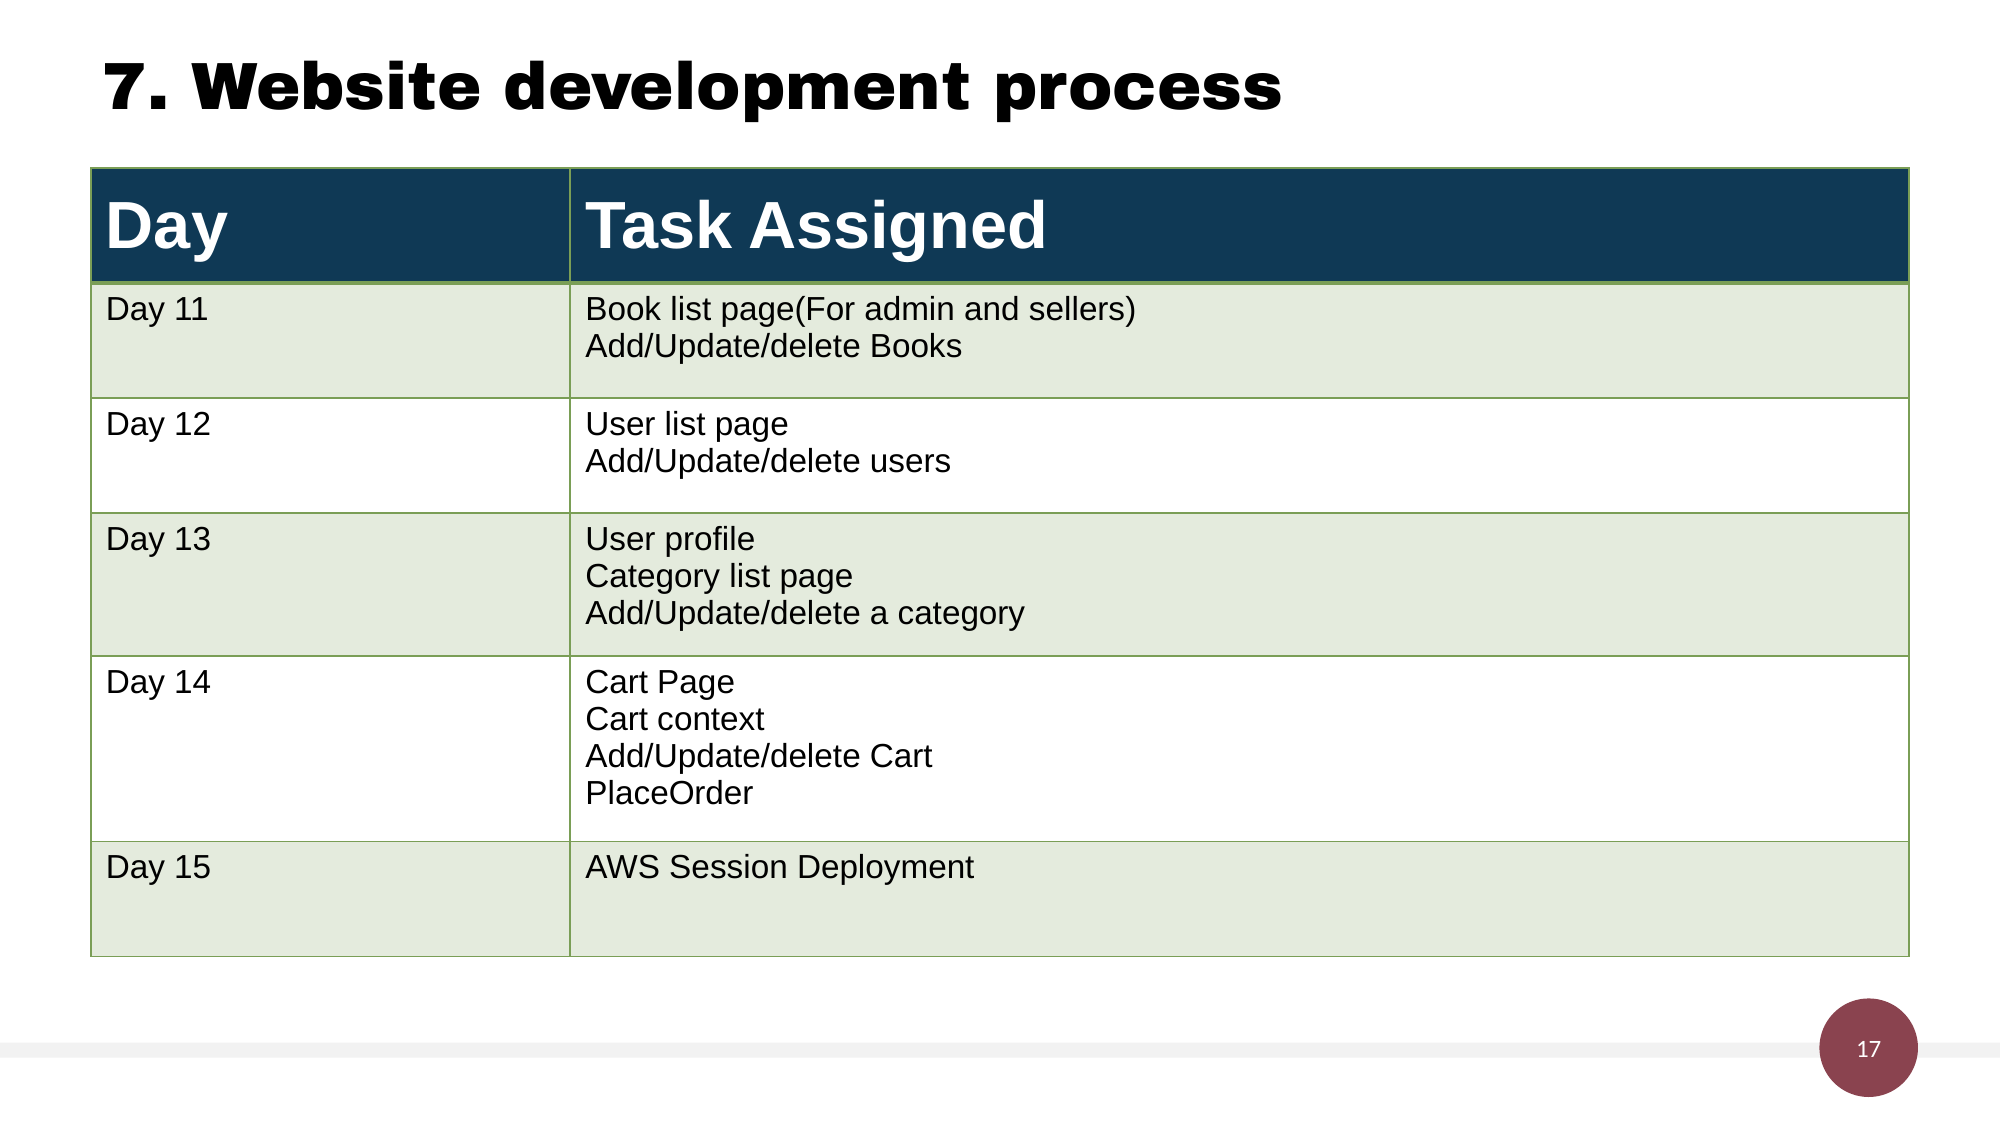

7. Website development process
| Day | Task Assigned |
| --- | --- |
| Day 11 | Book list page(For admin and sellers) Add/Update/delete Books |
| Day 12 | User list page Add/Update/delete users |
| Day 13 | User profile Category list page Add/Update/delete a category |
| Day 14 | Cart Page Cart context Add/Update/delete Cart PlaceOrder |
| Day 15 | AWS Session Deployment |